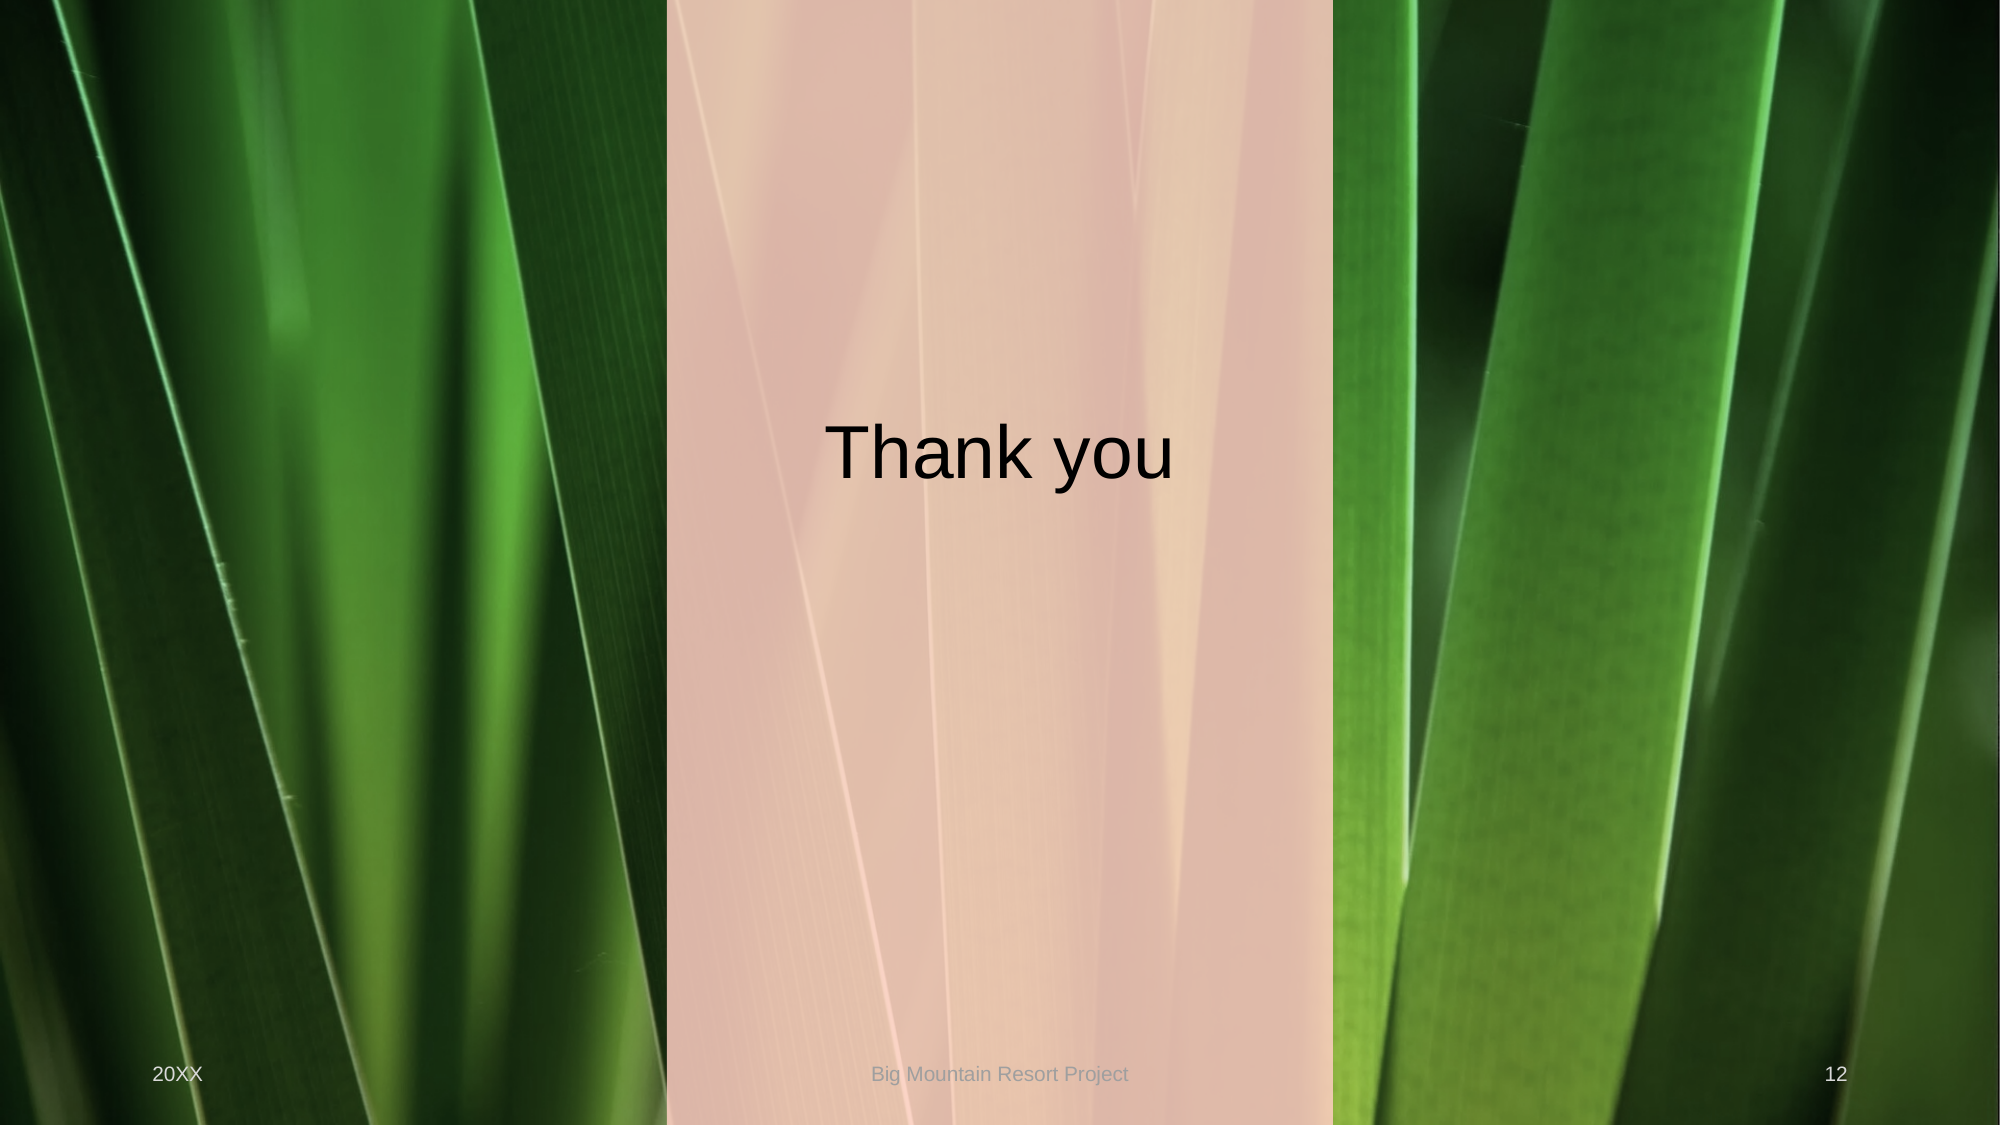

# Thank you
20XX
Big Mountain Resort Project
12